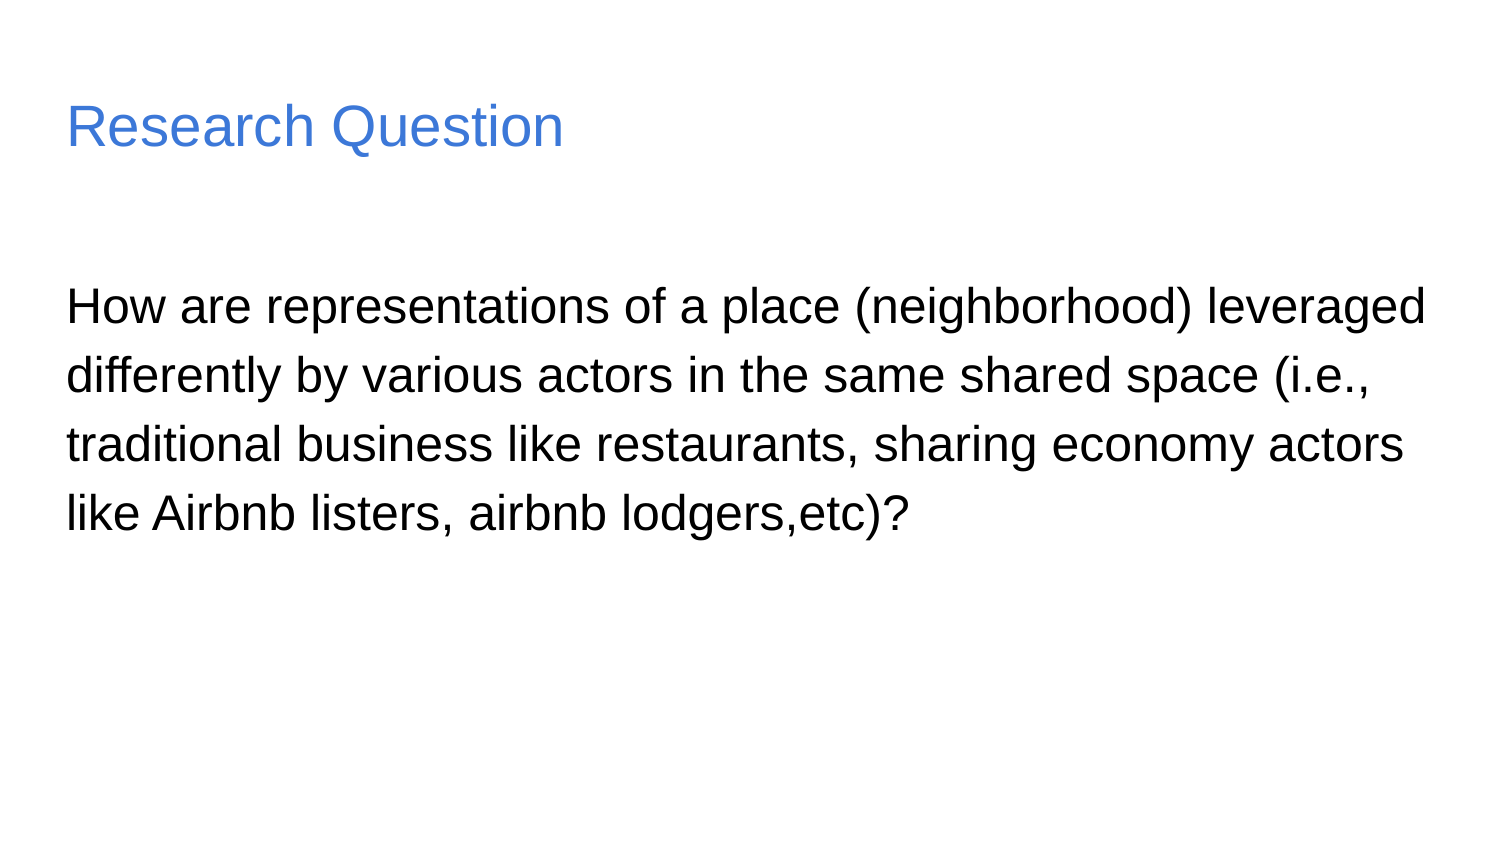

# Research Question

How are representations of a place (neighborhood) leveraged differently by various actors in the same shared space (i.e., traditional business like restaurants, sharing economy actors like Airbnb listers, airbnb lodgers,etc)?